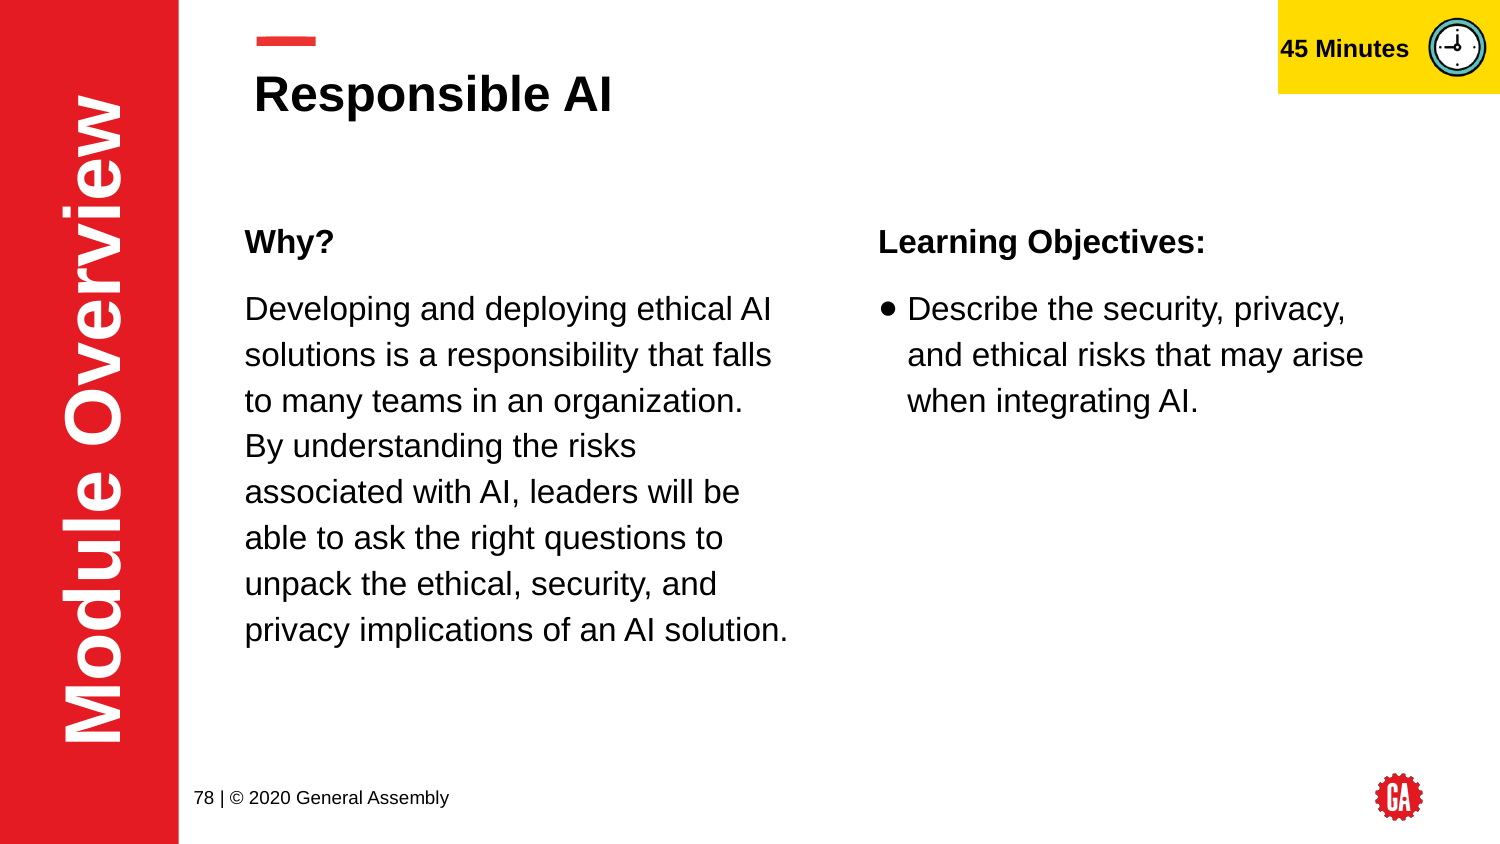

45 Minutes

# Responsible AI
Learning Objectives:
Describe the security, privacy, and ethical risks that may arise when integrating AI.
Why?
Developing and deploying ethical AI solutions is a responsibility that falls to many teams in an organization. By understanding the risks associated with AI, leaders will be able to ask the right questions to unpack the ethical, security, and privacy implications of an AI solution.
78 | © 2020 General Assembly